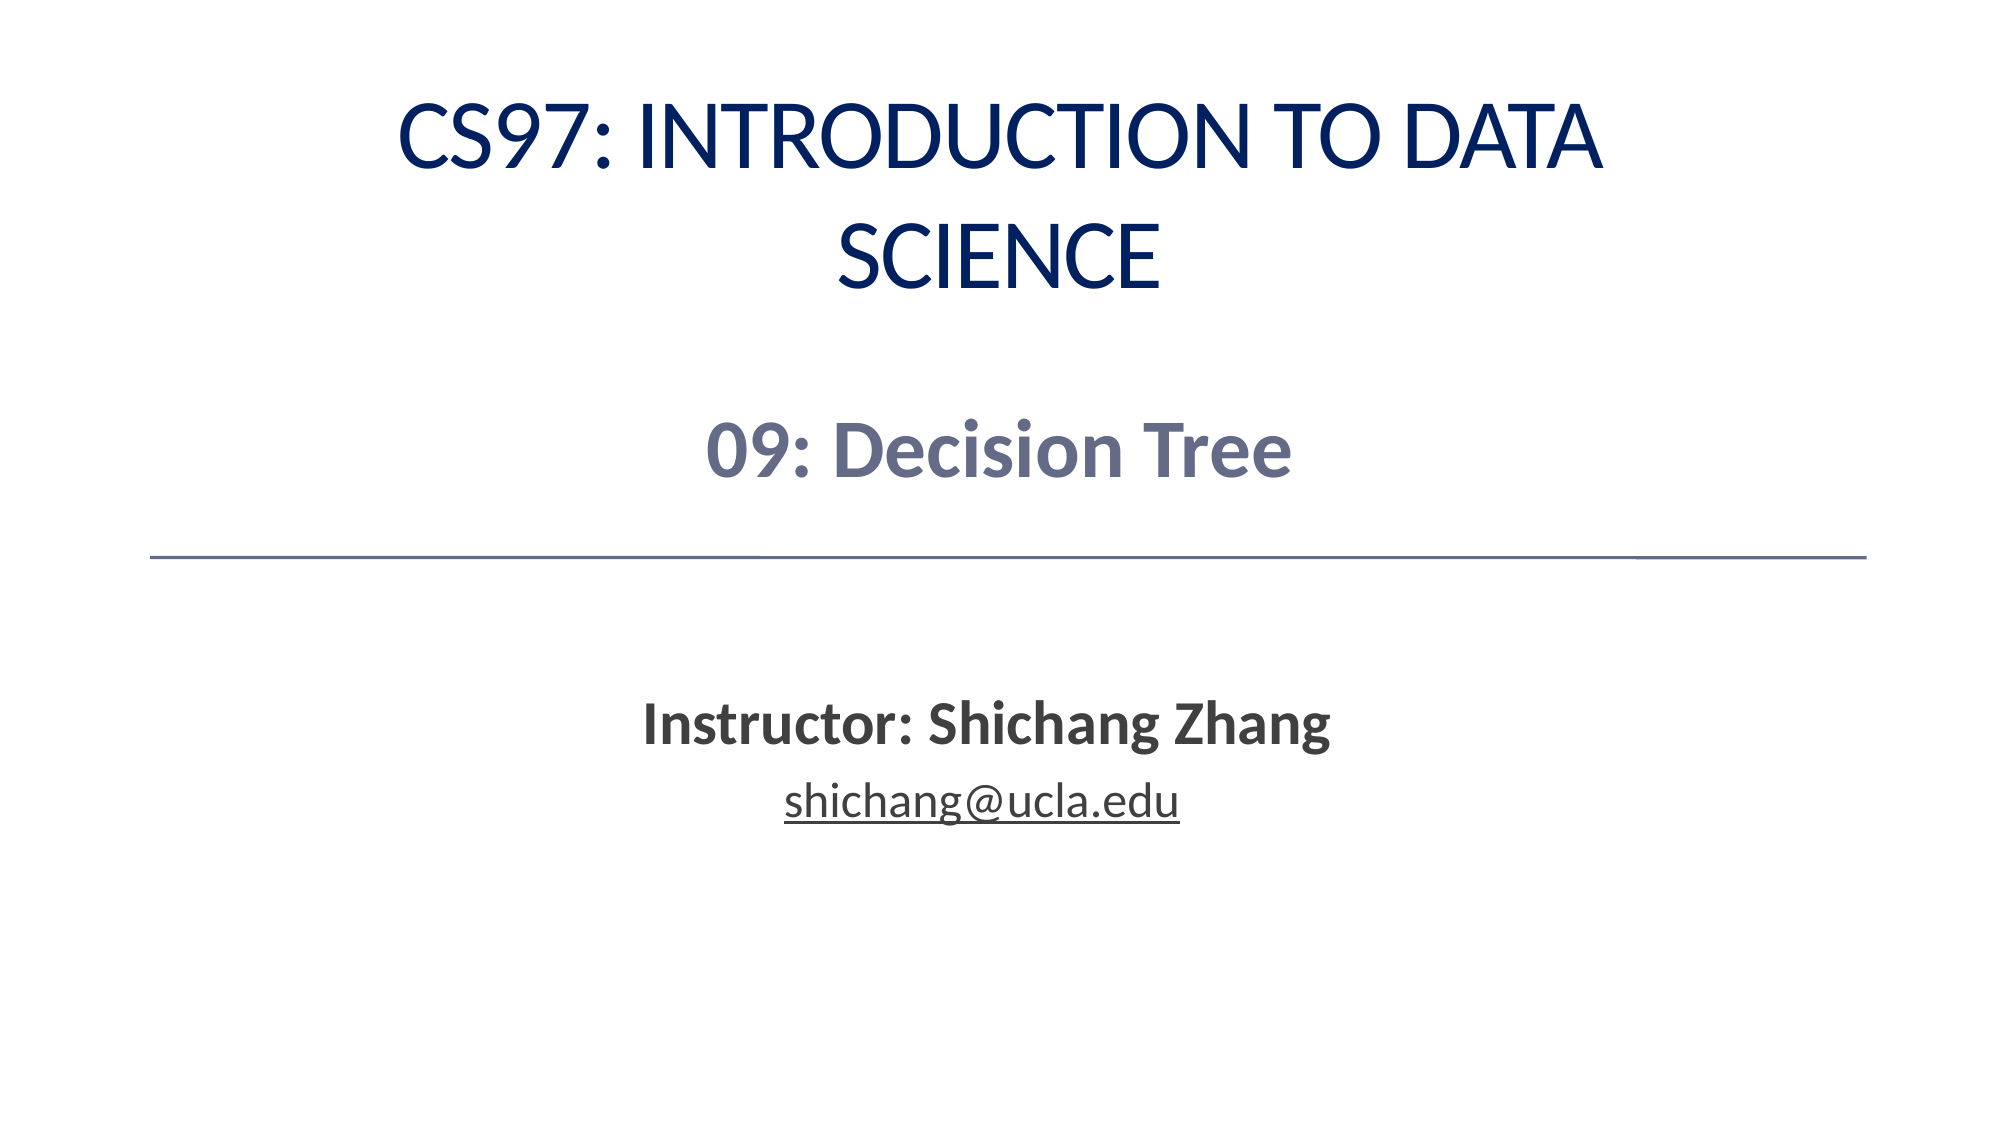

# CS97: INTRODUCTION TO DATA SCIENCE
09: Decision Tree

Instructor: Shichang Zhang
shichang@ucla.edu